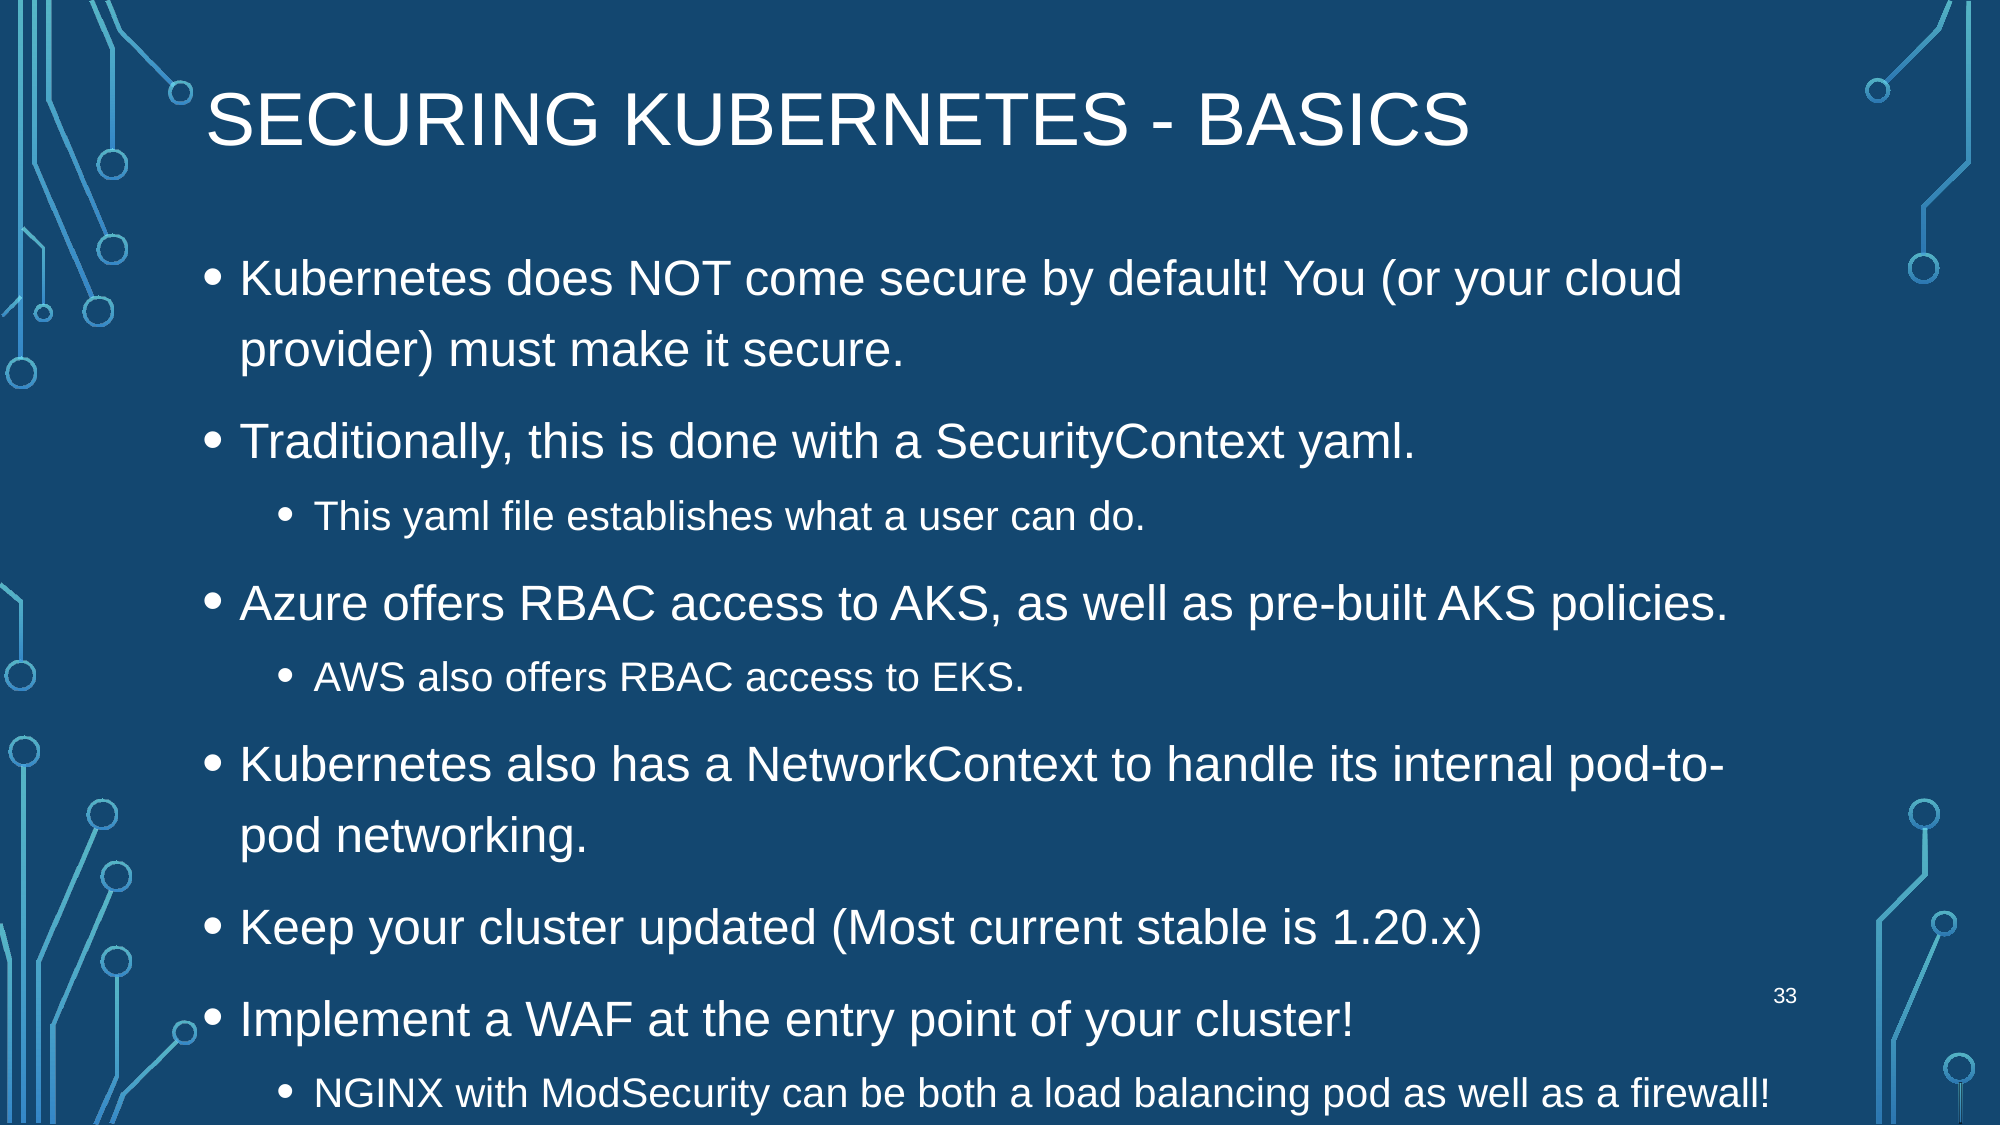

# Securing Kubernetes - basics
Kubernetes does NOT come secure by default! You (or your cloud provider) must make it secure.
Traditionally, this is done with a SecurityContext yaml.
This yaml file establishes what a user can do.
Azure offers RBAC access to AKS, as well as pre-built AKS policies.
AWS also offers RBAC access to EKS.
Kubernetes also has a NetworkContext to handle its internal pod-to-pod networking.
Keep your cluster updated (Most current stable is 1.20.x)
Implement a WAF at the entry point of your cluster!
NGINX with ModSecurity can be both a load balancing pod as well as a firewall!
33